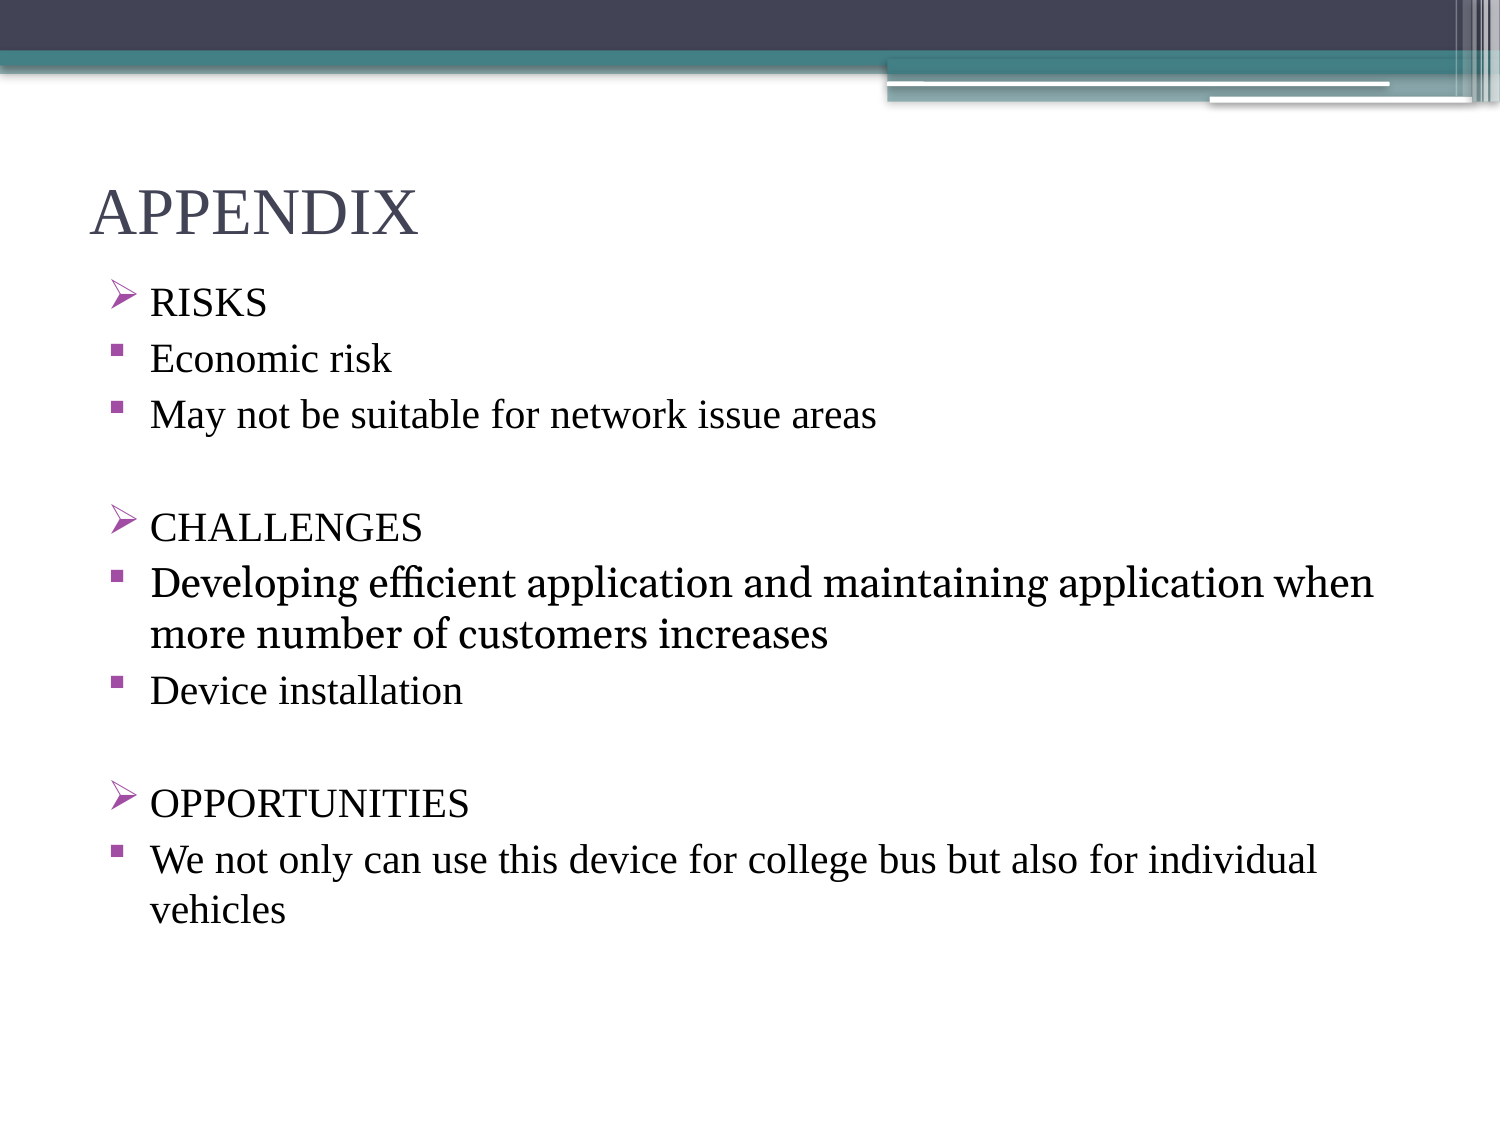

# APPENDIX
RISKS
Economic risk
May not be suitable for network issue areas

CHALLENGES
Developing efficient application and maintaining application when more number of customers increases
Device installation

OPPORTUNITIES
We not only can use this device for college bus but also for individual vehicles